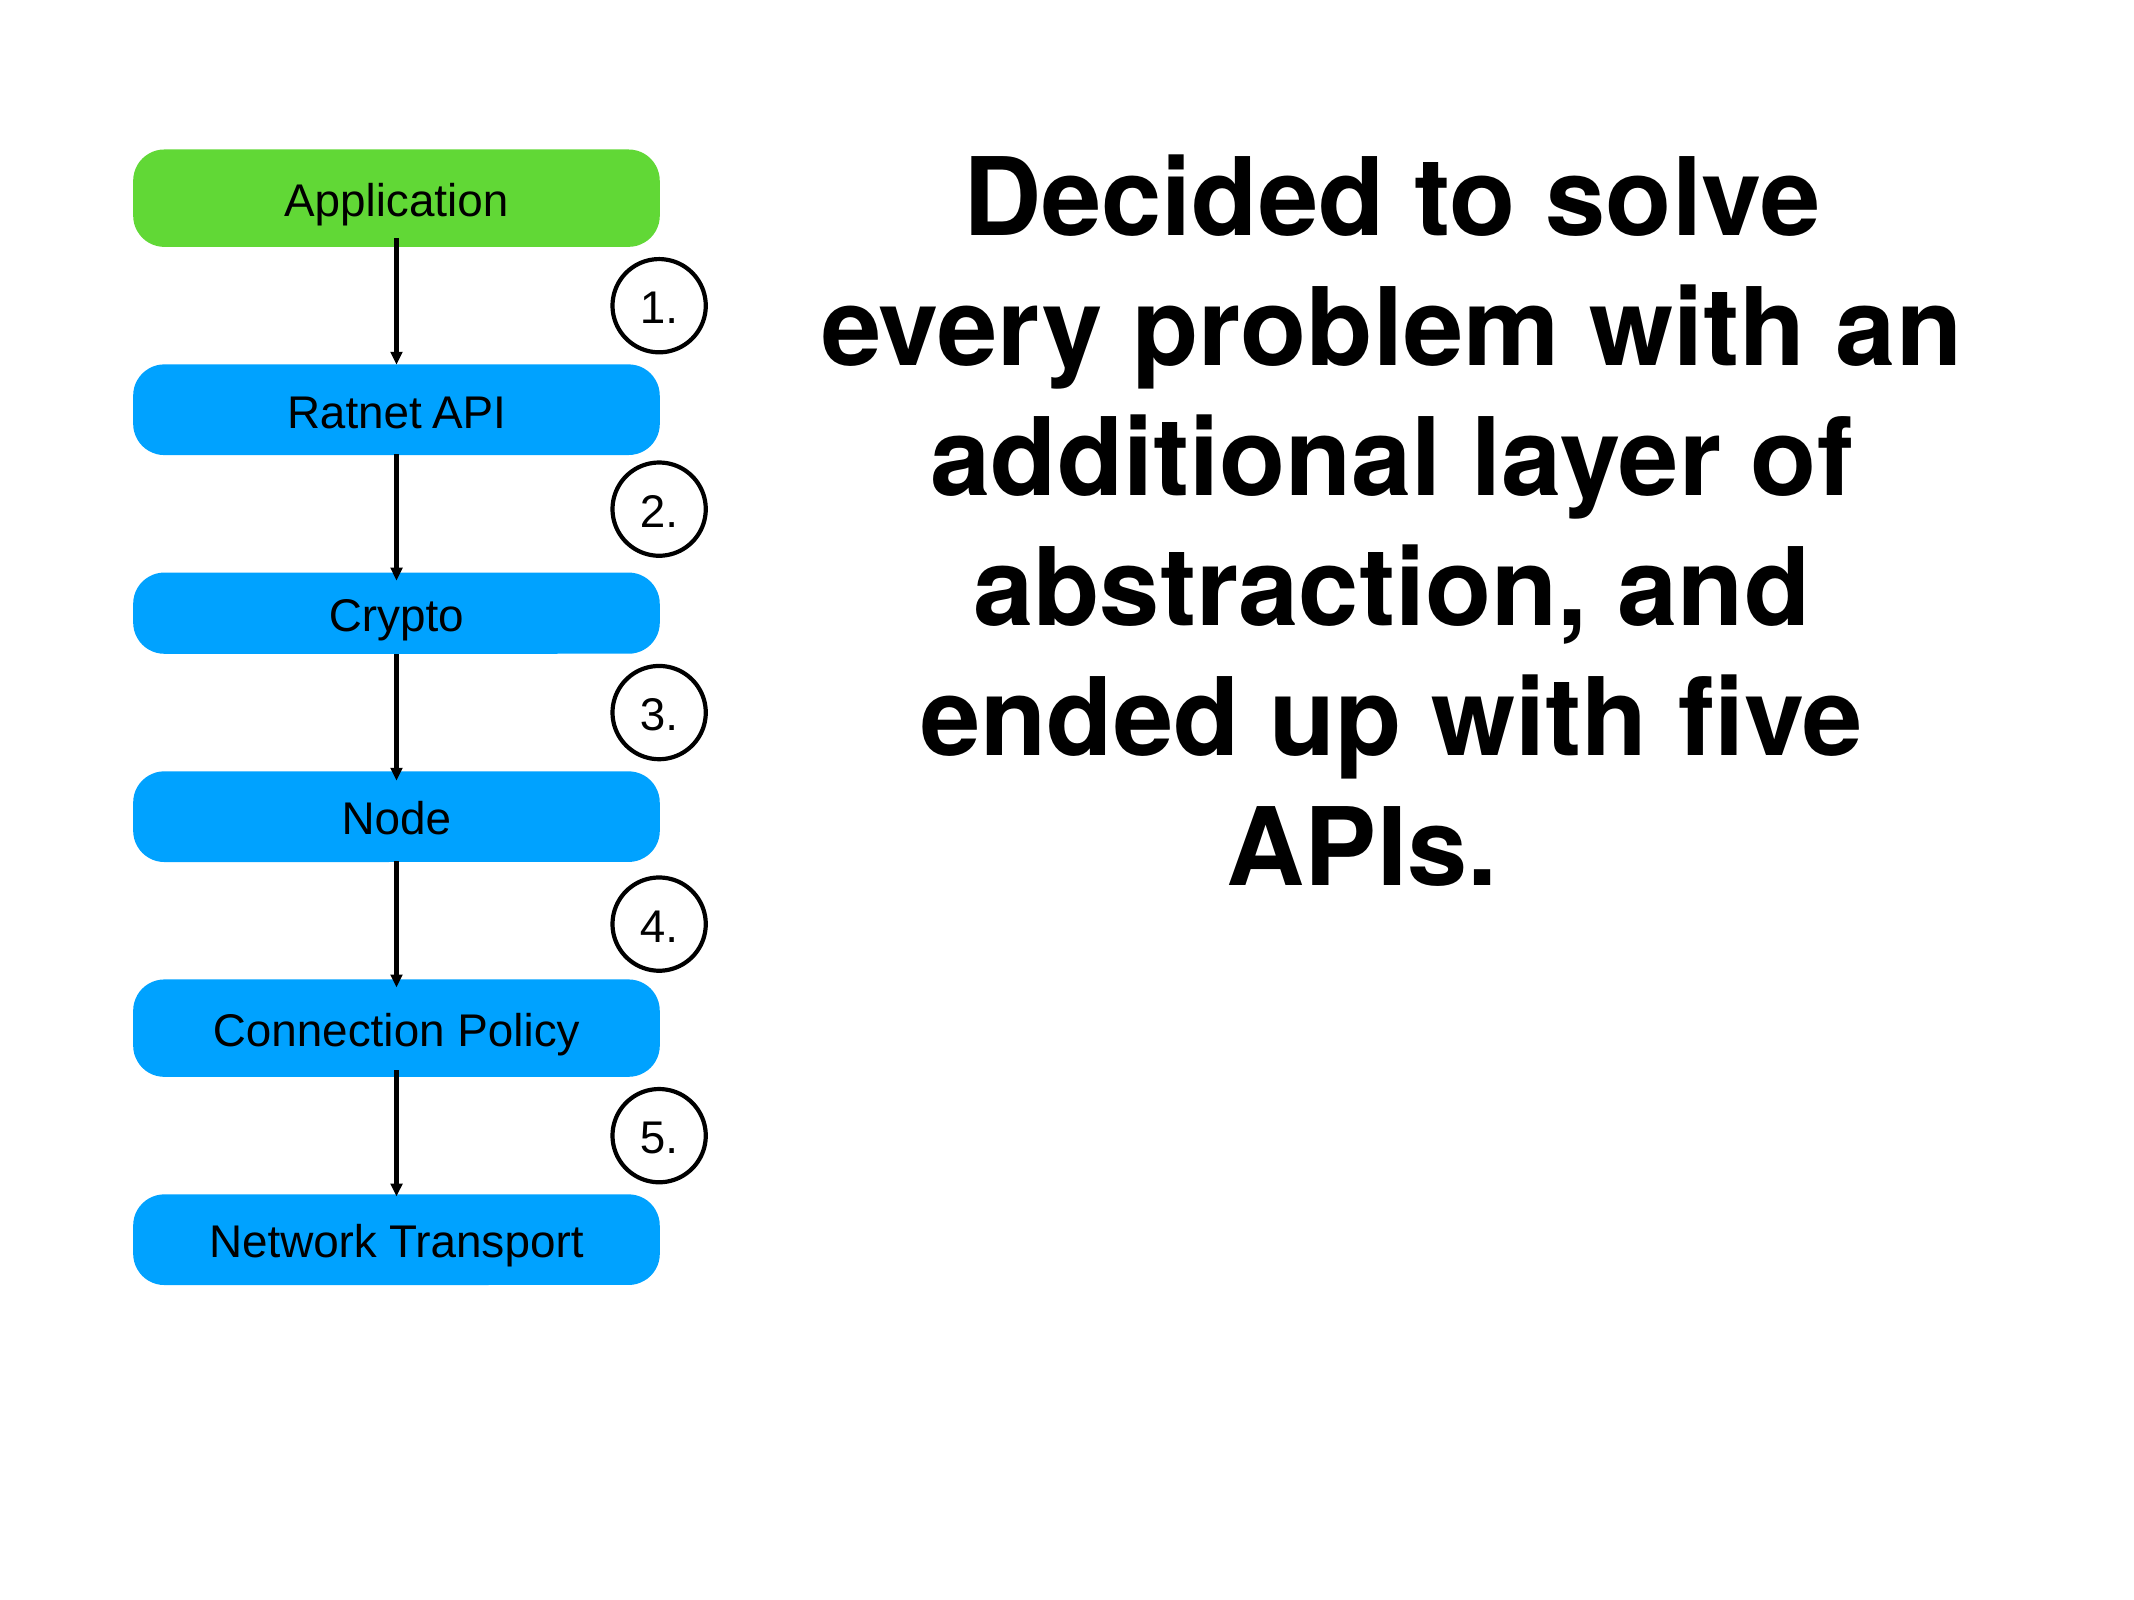

Decided to solve every problem with an additional layer of abstraction, and ended up with five APIs.
Application

1.
Ratnet API

2.
Crypto

3.
Node

4.
Connection Policy

5.
Network Transport